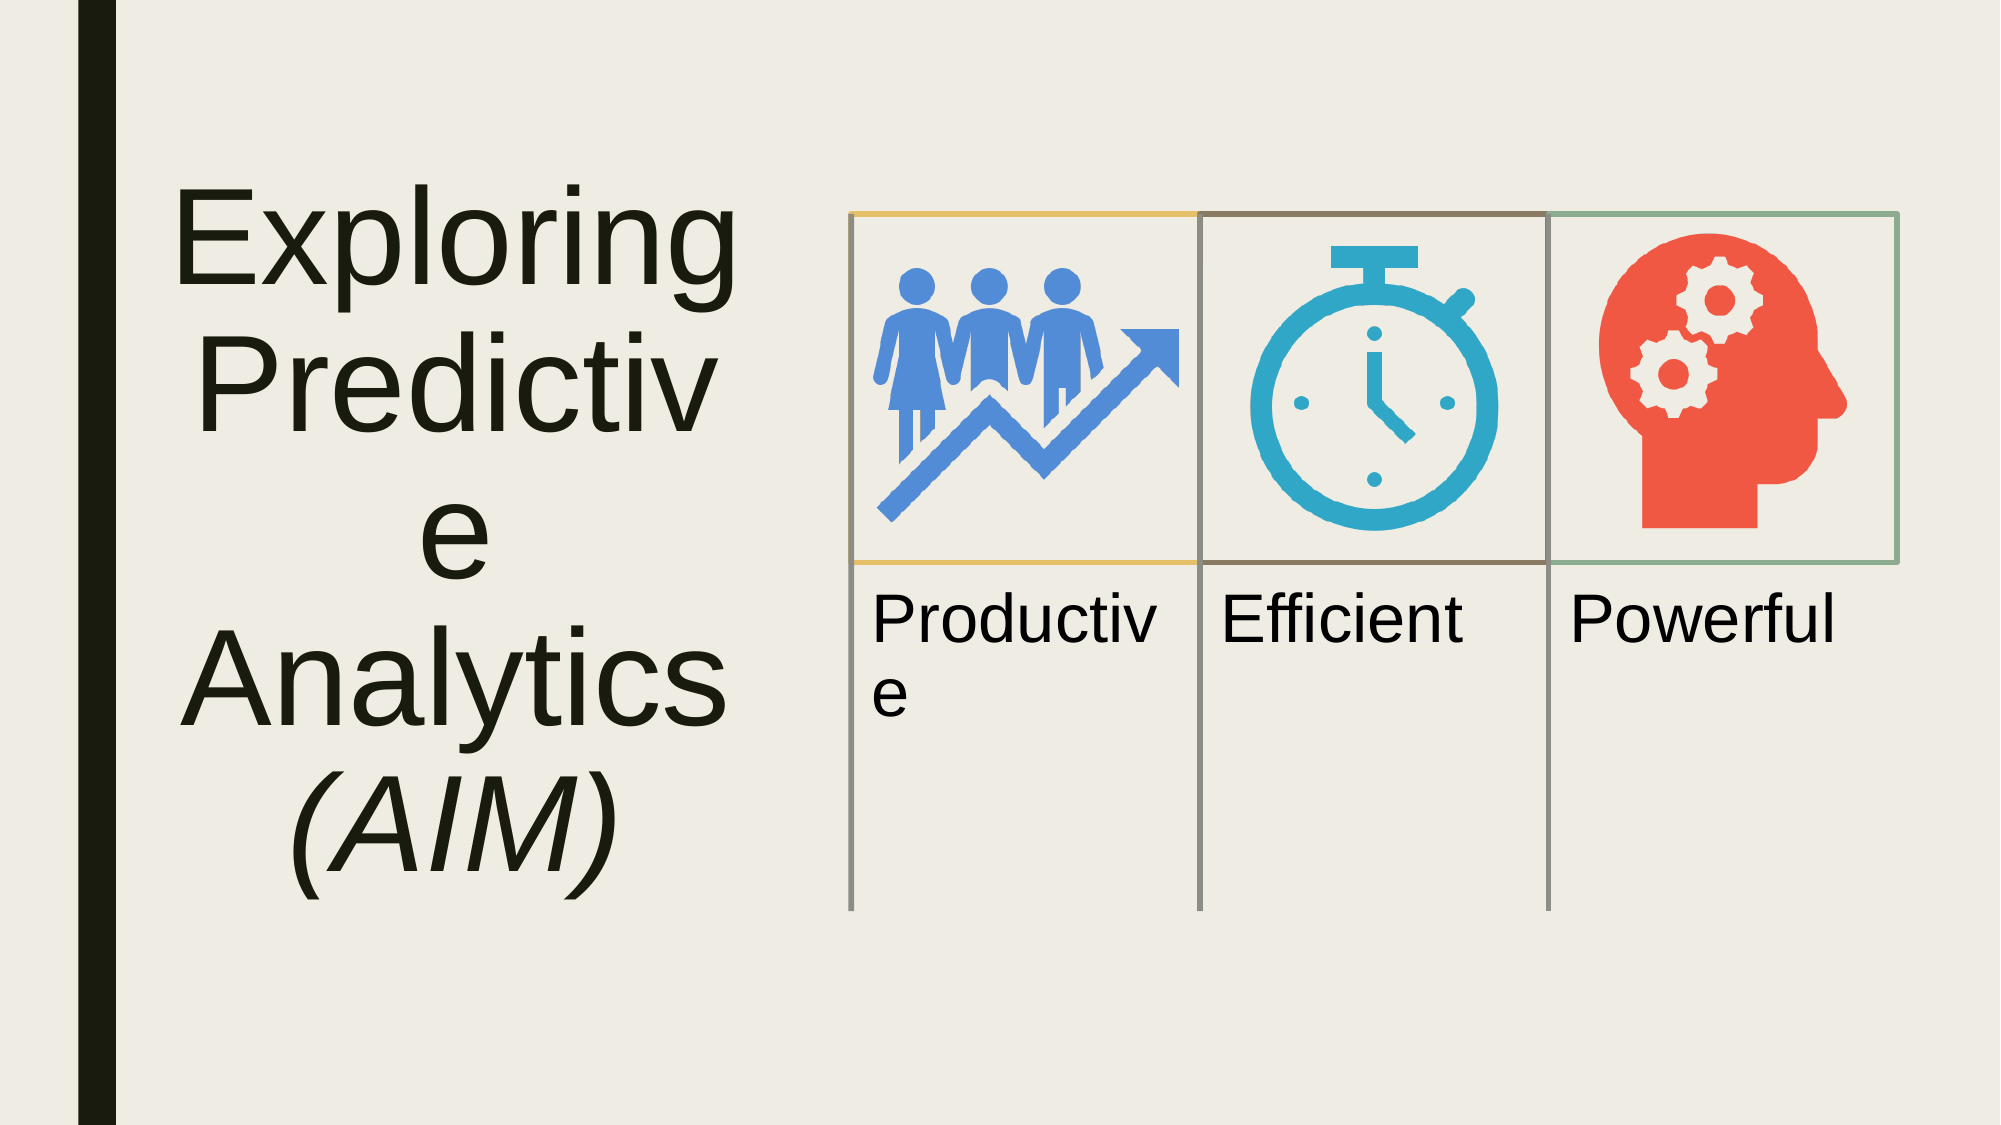

Productive
Efficient
Powerful
# Exploring Predictive Analytics (AIM)